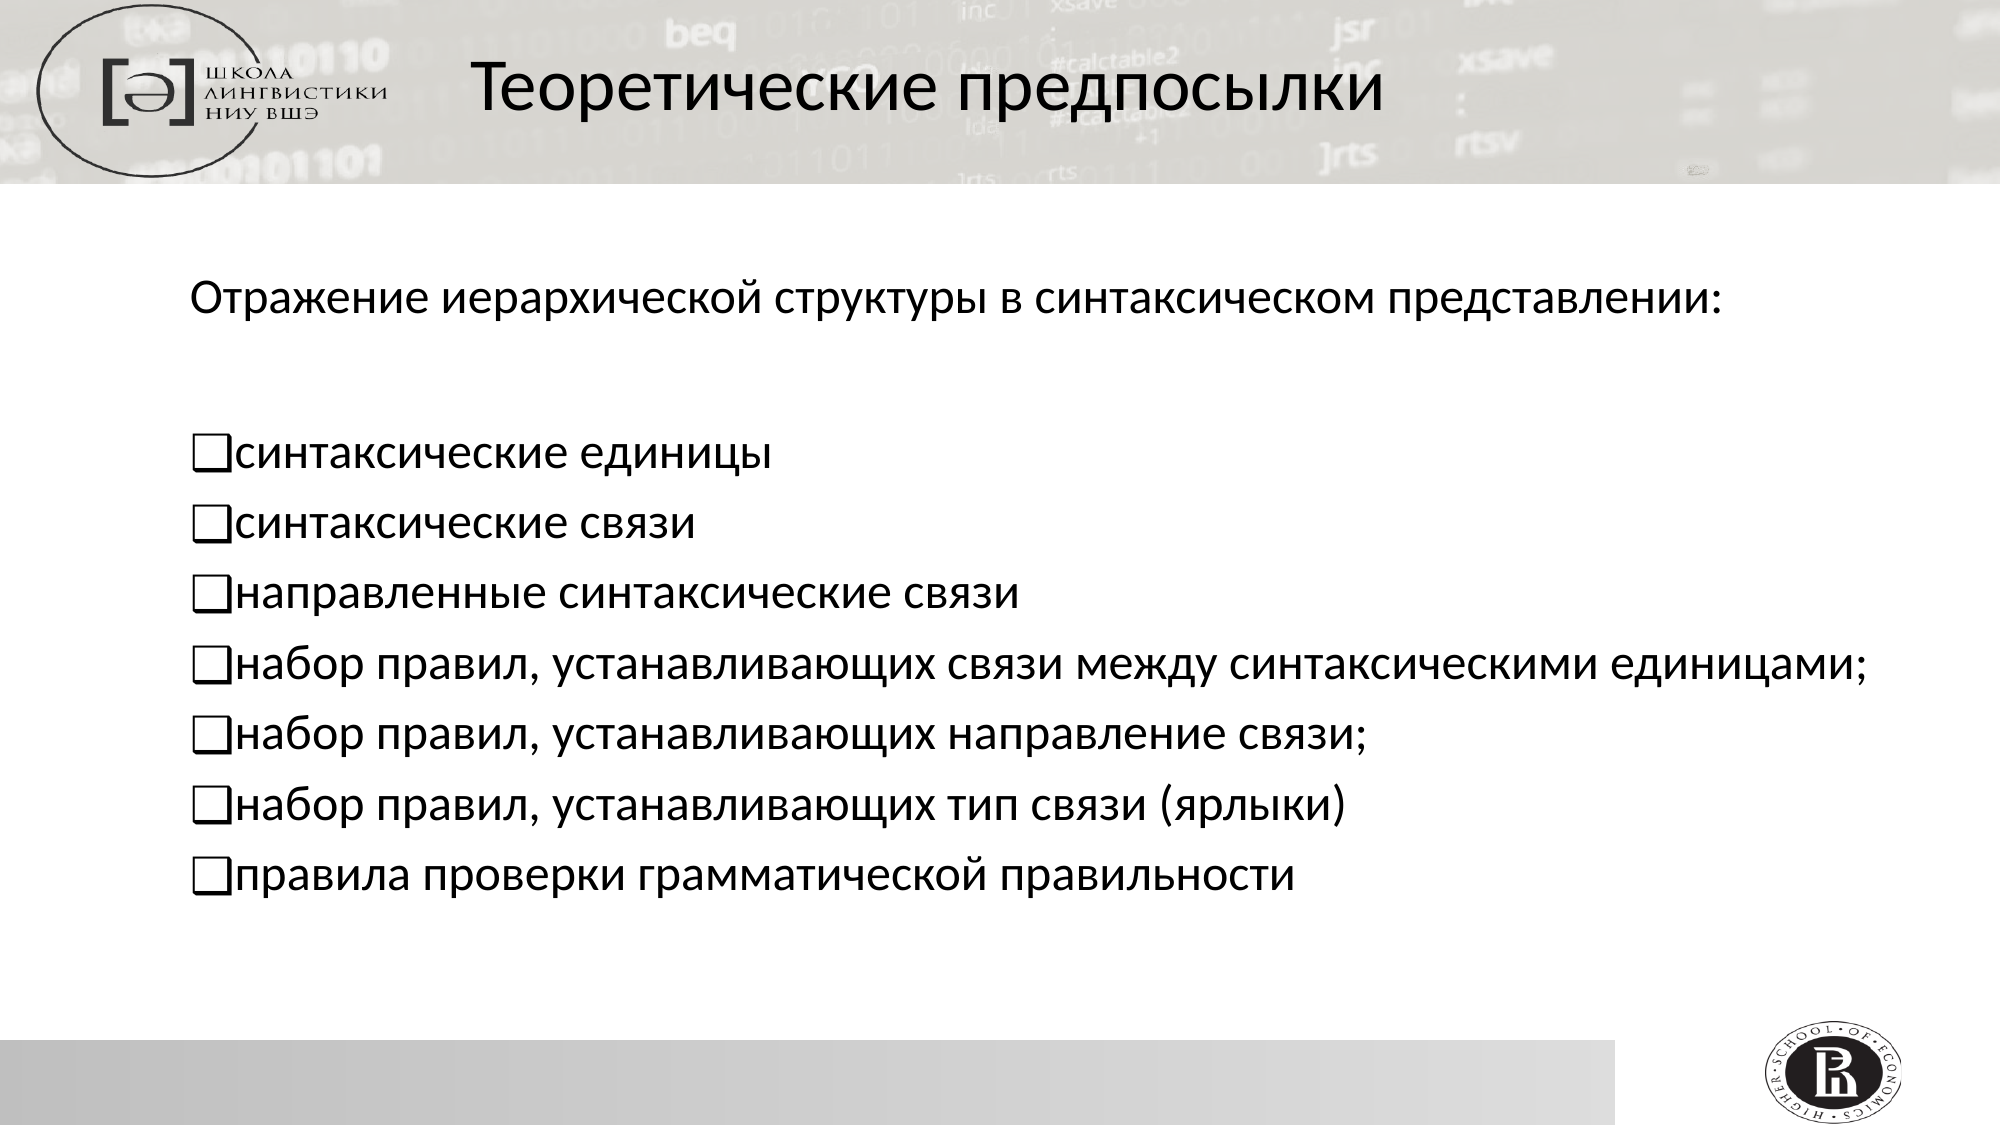

# Теоретические предпосылки
Отражение иерархической структуры в синтаксическом представлении:

синтаксические единицы
синтаксические связи
направленные синтаксические связи
набор правил, устанавливающих связи между синтаксическими единицами;
набор правил, устанавливающих направление связи;
набор правил, устанавливающих тип связи (ярлыки)
правила проверки грамматической правильности